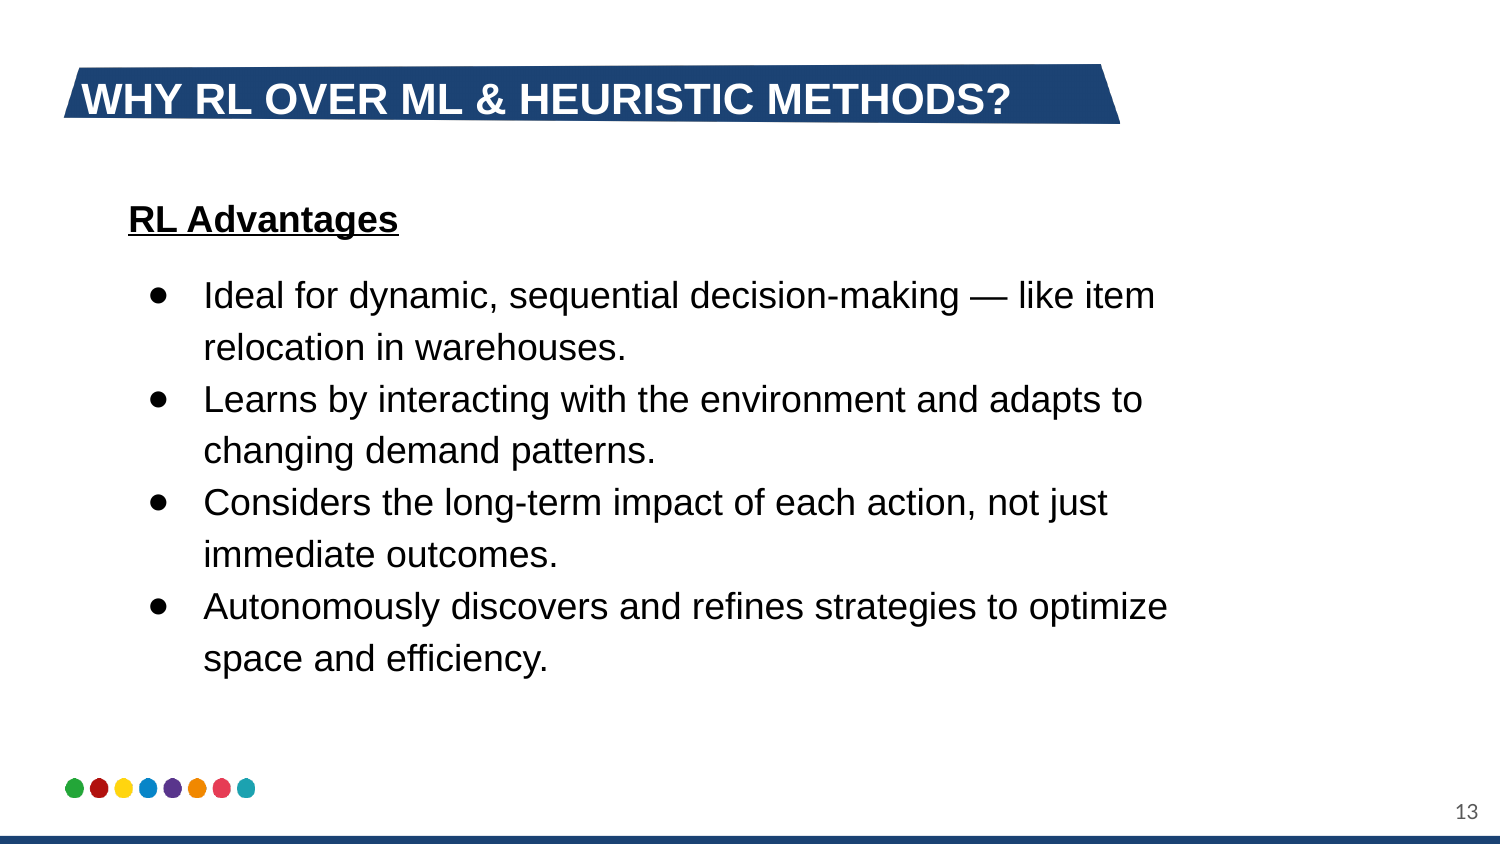

# WHY RL OVER ML & HEURISTIC METHODS?
RL Advantages
Ideal for dynamic, sequential decision-making — like item relocation in warehouses.
Learns by interacting with the environment and adapts to changing demand patterns.
Considers the long-term impact of each action, not just immediate outcomes.
Autonomously discovers and refines strategies to optimize space and efficiency.
13